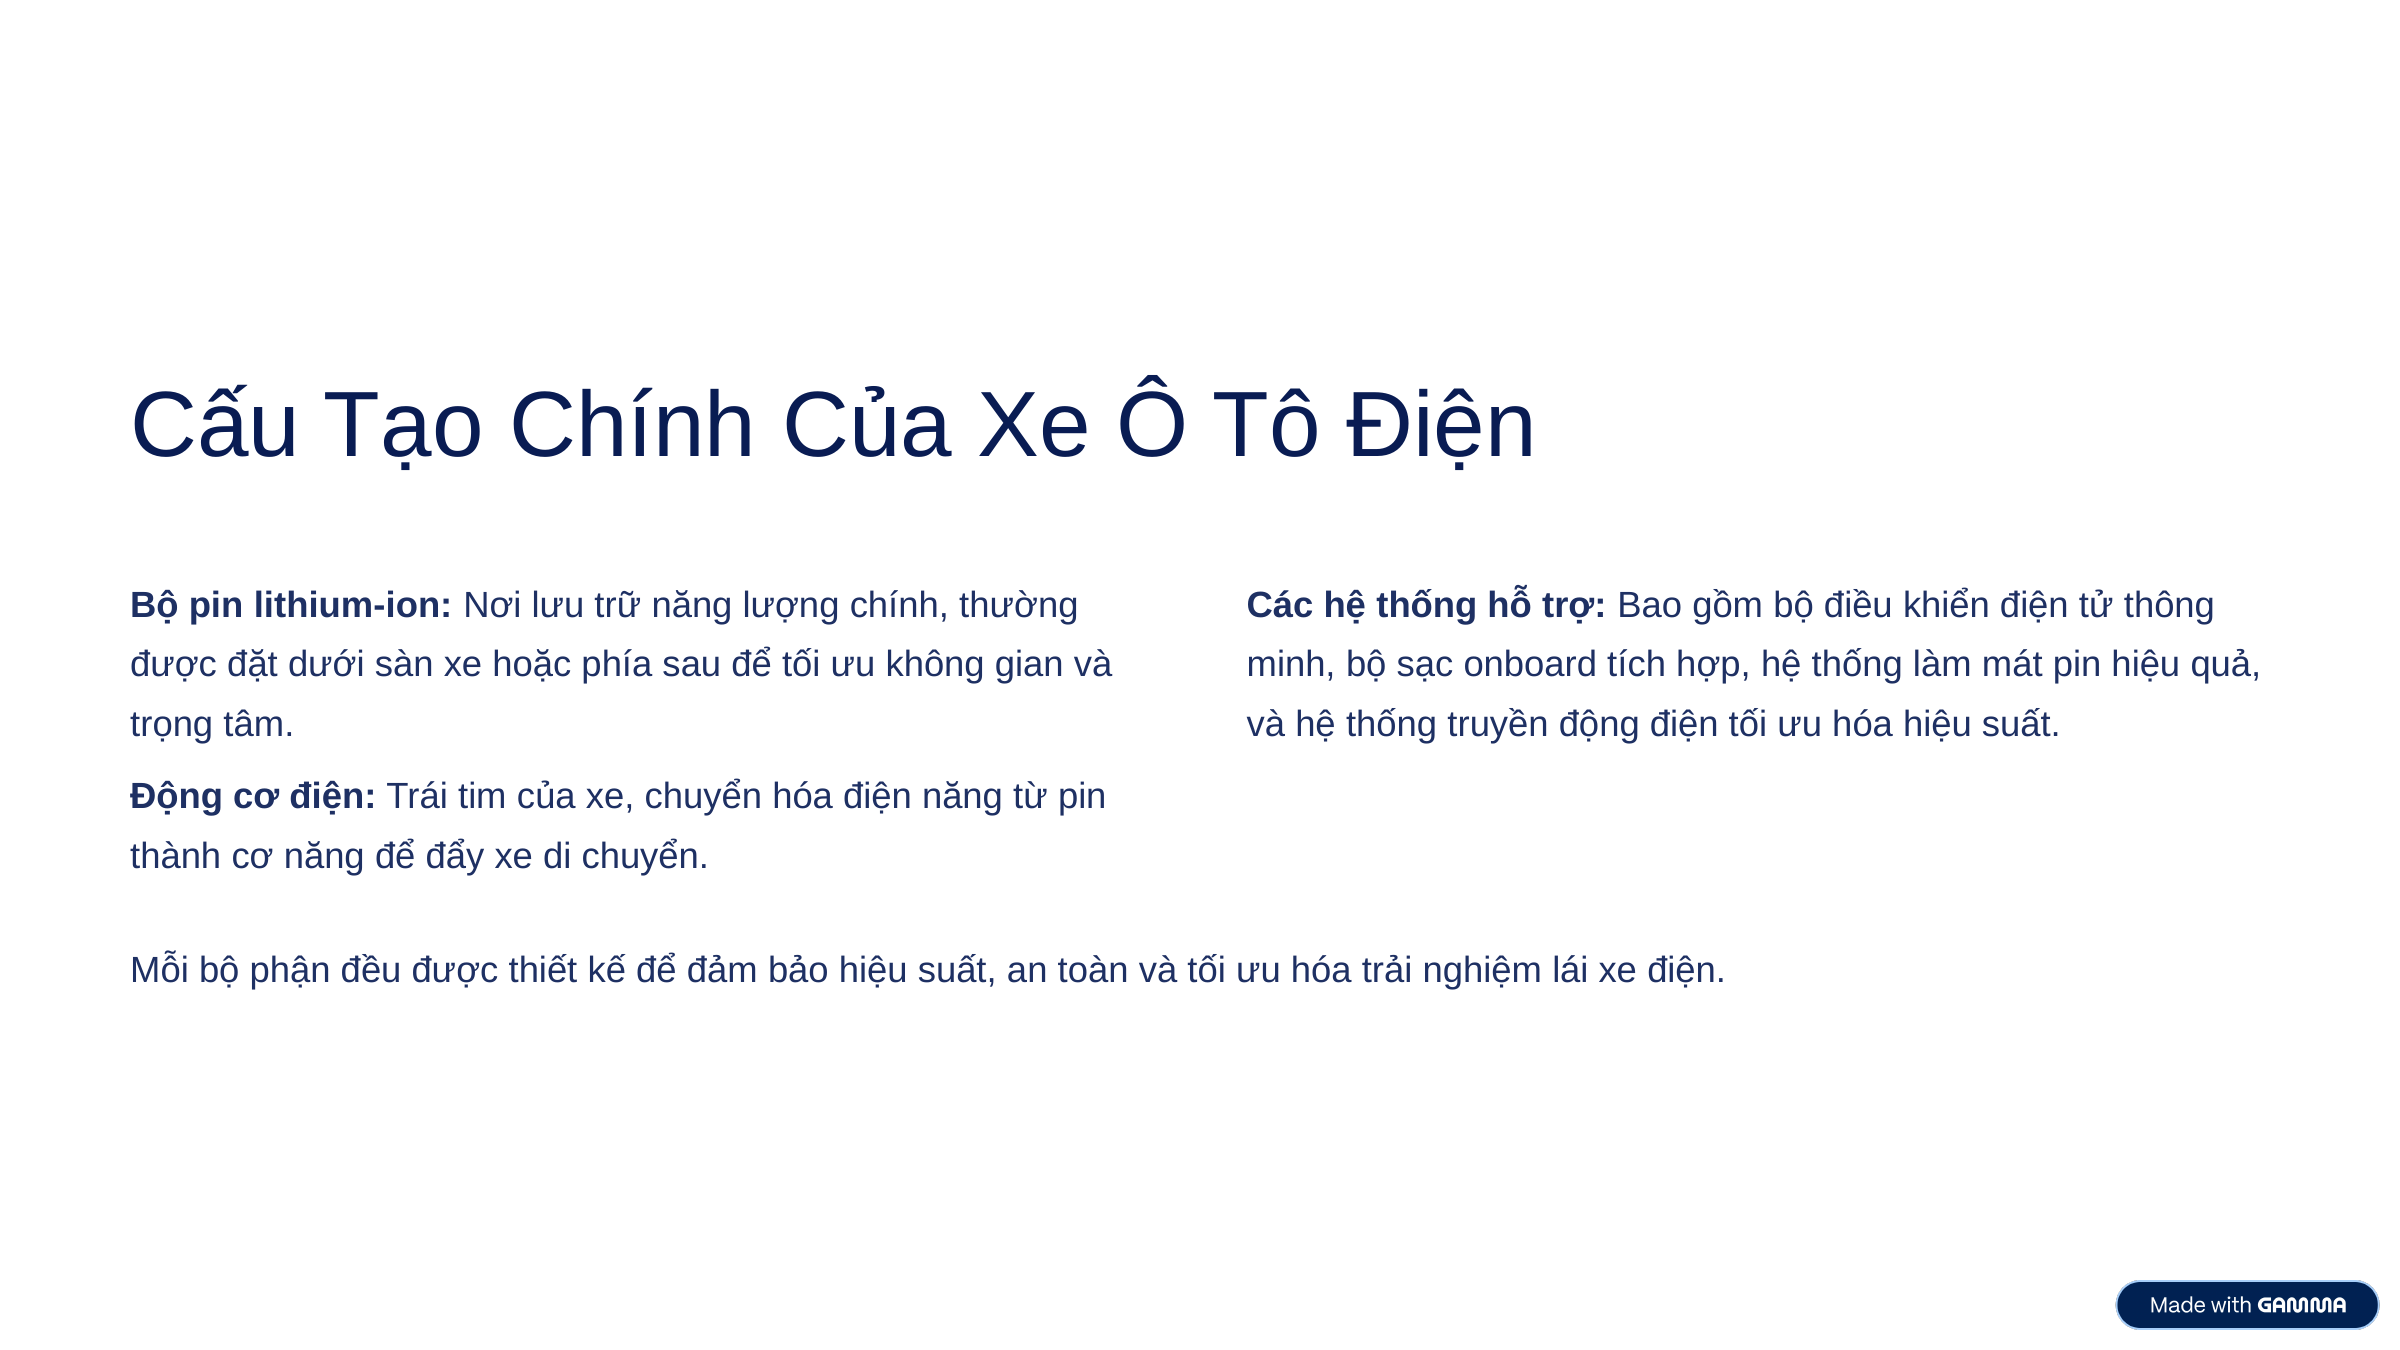

Cấu Tạo Chính Của Xe Ô Tô Điện
Bộ pin lithium-ion: Nơi lưu trữ năng lượng chính, thường được đặt dưới sàn xe hoặc phía sau để tối ưu không gian và trọng tâm.
Các hệ thống hỗ trợ: Bao gồm bộ điều khiển điện tử thông minh, bộ sạc onboard tích hợp, hệ thống làm mát pin hiệu quả, và hệ thống truyền động điện tối ưu hóa hiệu suất.
Động cơ điện: Trái tim của xe, chuyển hóa điện năng từ pin thành cơ năng để đẩy xe di chuyển.
Mỗi bộ phận đều được thiết kế để đảm bảo hiệu suất, an toàn và tối ưu hóa trải nghiệm lái xe điện.